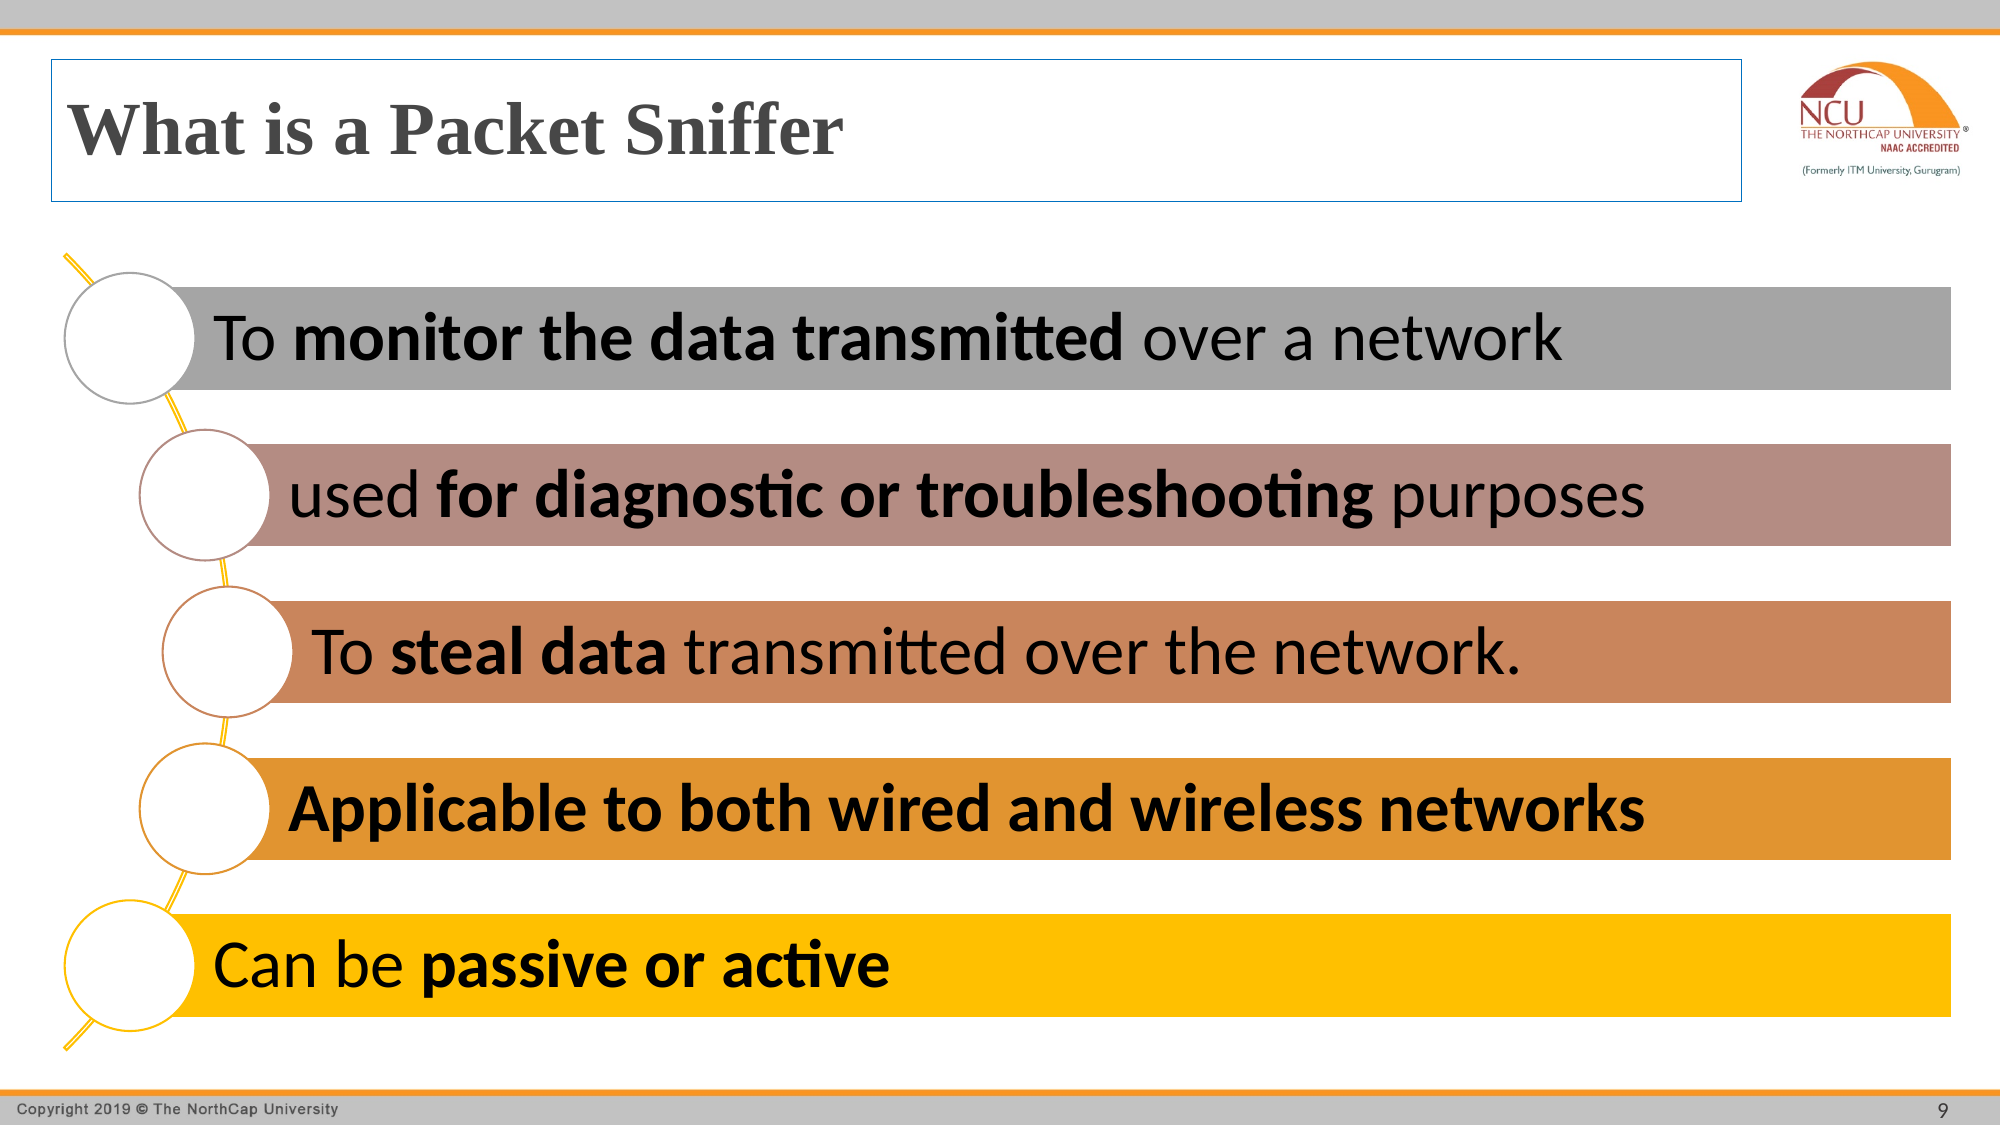

# What is a Packet Sniffer
To monitor the data transmitted over a network
used for diagnostic or troubleshooting purposes
To steal data transmitted over the network.
Applicable to both wired and wireless networks
Can be passive or active
9